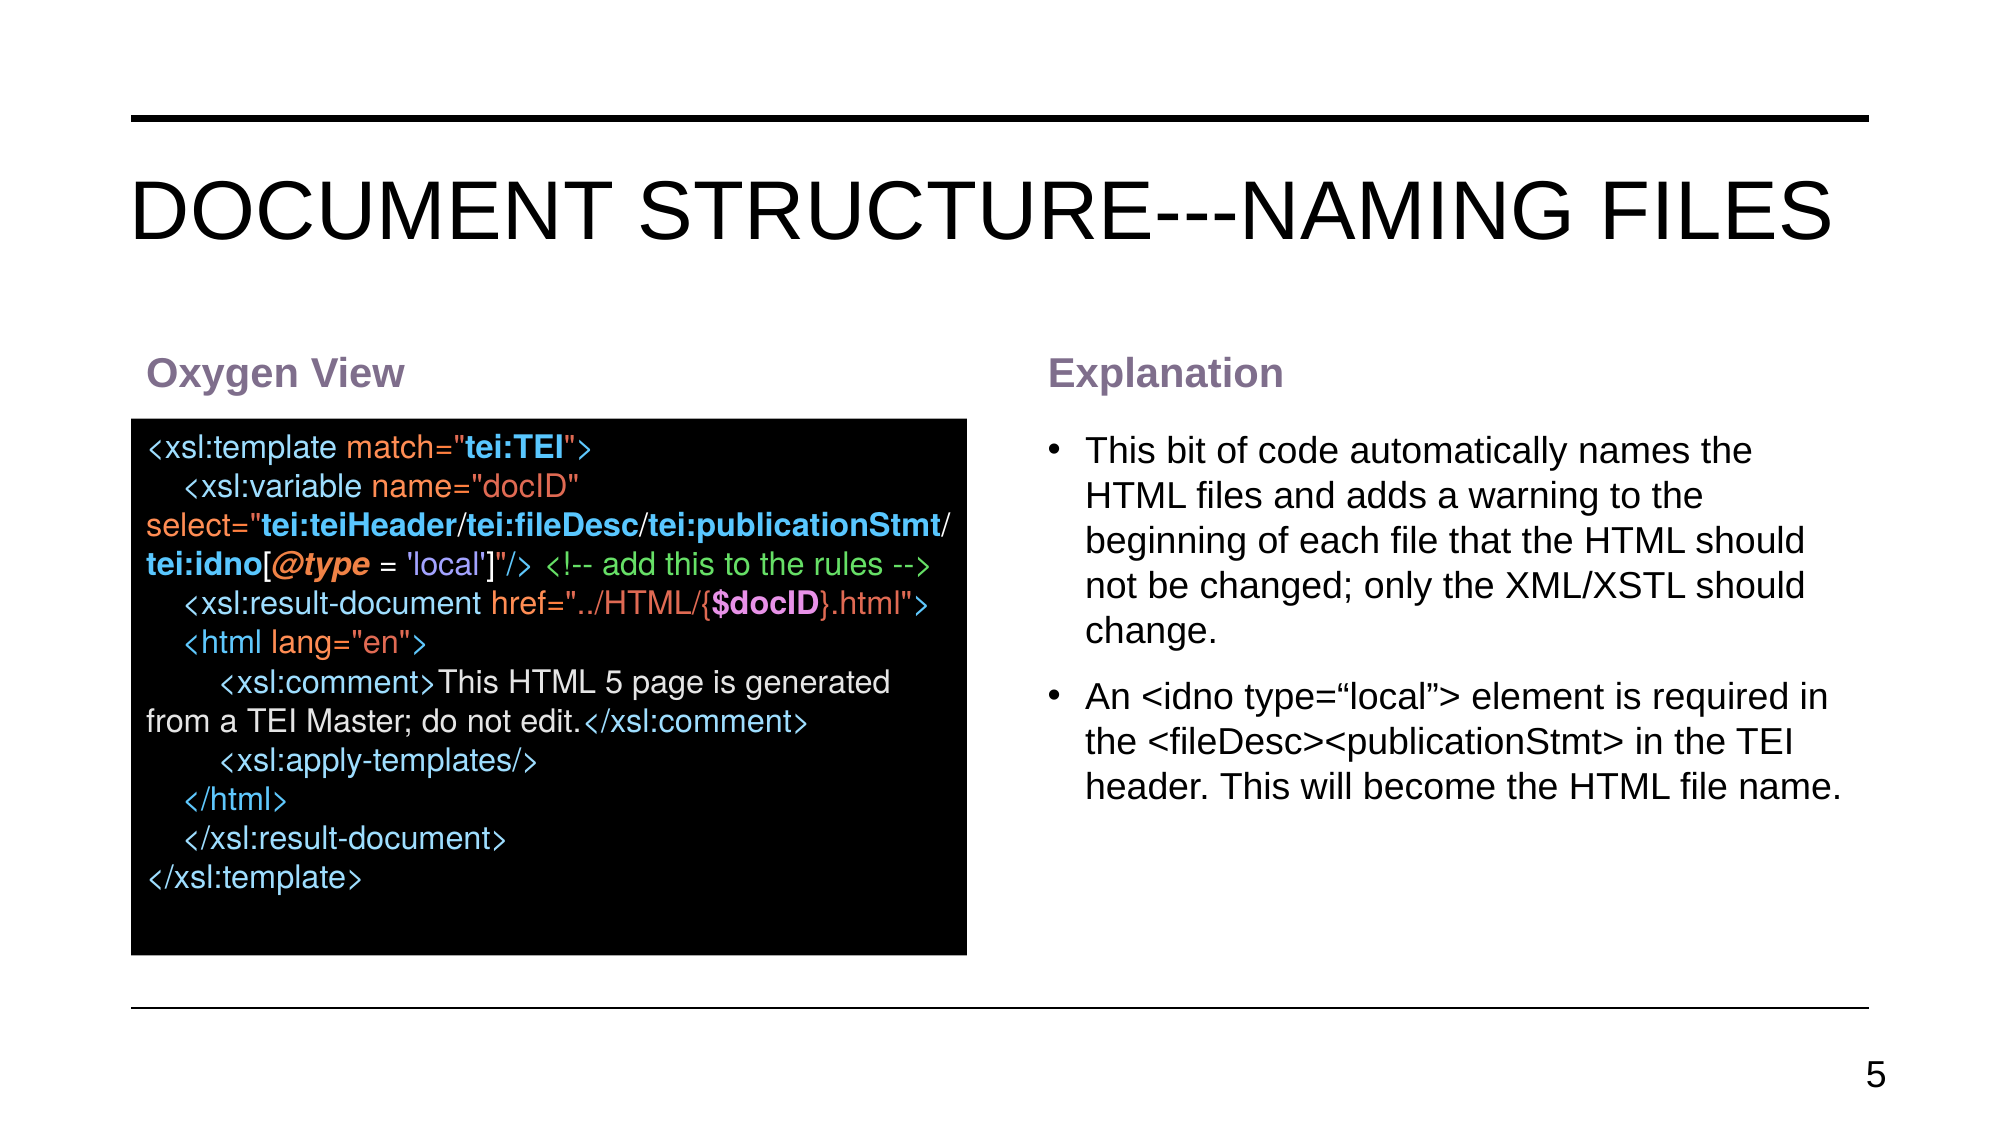

# Document Structure---Naming Files
Oxygen View
Explanation
<xsl:template match="tei:TEI">
    <xsl:variable name="docID" select="tei:teiHeader/tei:fileDesc/tei:publicationStmt/tei:idno[@type = 'local']"/> <!-- add this to the rules -->
    <xsl:result-document href="../HTML/{$docID}.html">
    <html lang="en">
        <xsl:comment>This HTML 5 page is generated from a TEI Master; do not edit.</xsl:comment>
        <xsl:apply-templates/>
    </html>
    </xsl:result-document>
</xsl:template>

This bit of code automatically names the HTML files and adds a warning to the beginning of each file that the HTML should not be changed; only the XML/XSTL should change.
An <idno type=“local”> element is required in the <fileDesc><publicationStmt> in the TEI header. This will become the HTML file name.
5